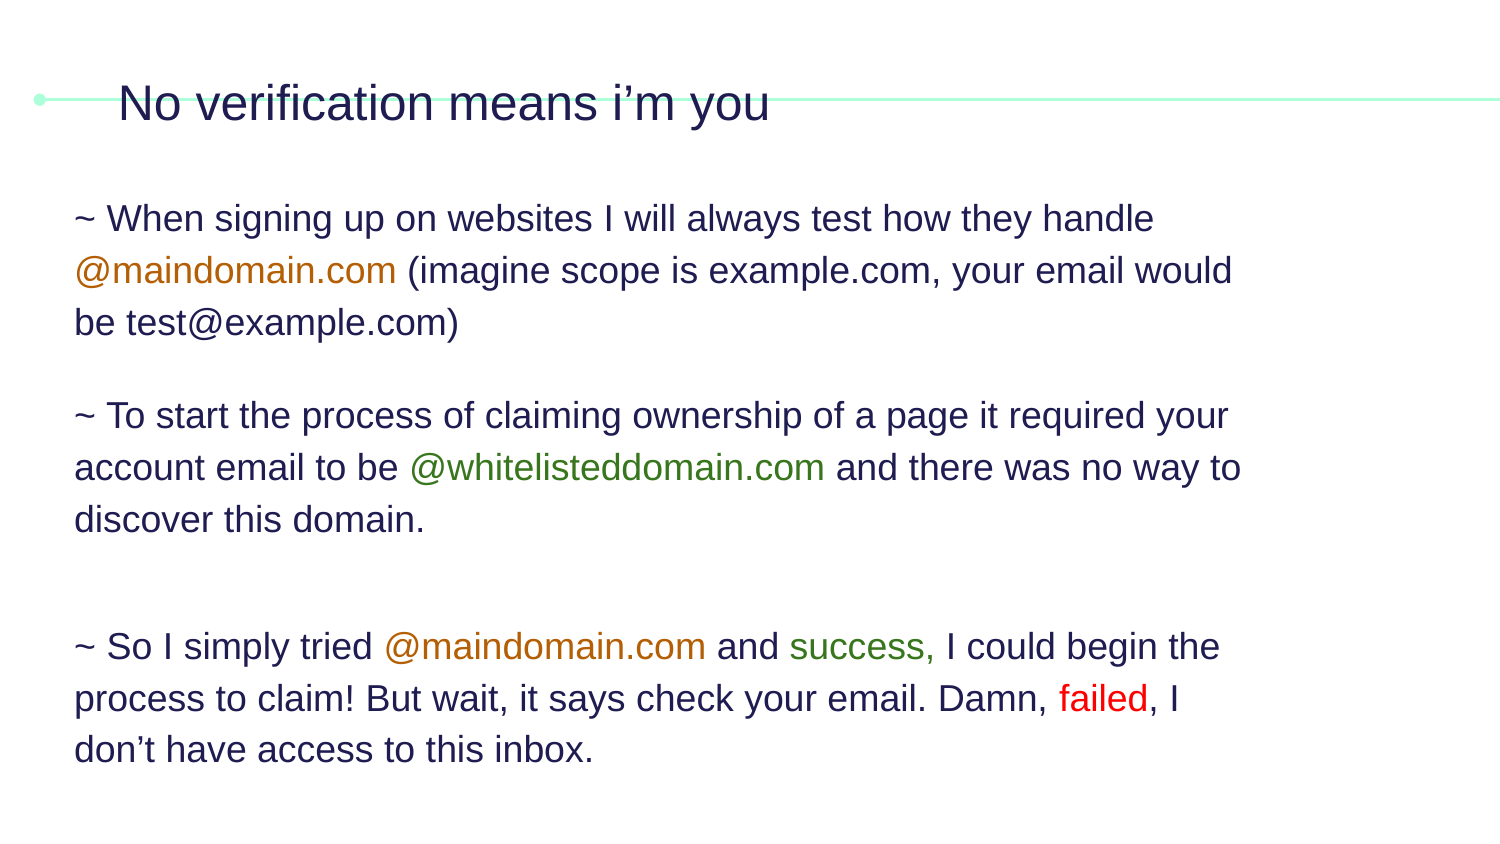

# No verification means i’m you
~ When signing up on websites I will always test how they handle @maindomain.com (imagine scope is example.com, your email would be test@example.com)
~ To start the process of claiming ownership of a page it required your account email to be @whitelisteddomain.com and there was no way to discover this domain.
~ So I simply tried @maindomain.com and success, I could begin the process to claim! But wait, it says check your email. Damn, failed, I don’t have access to this inbox.